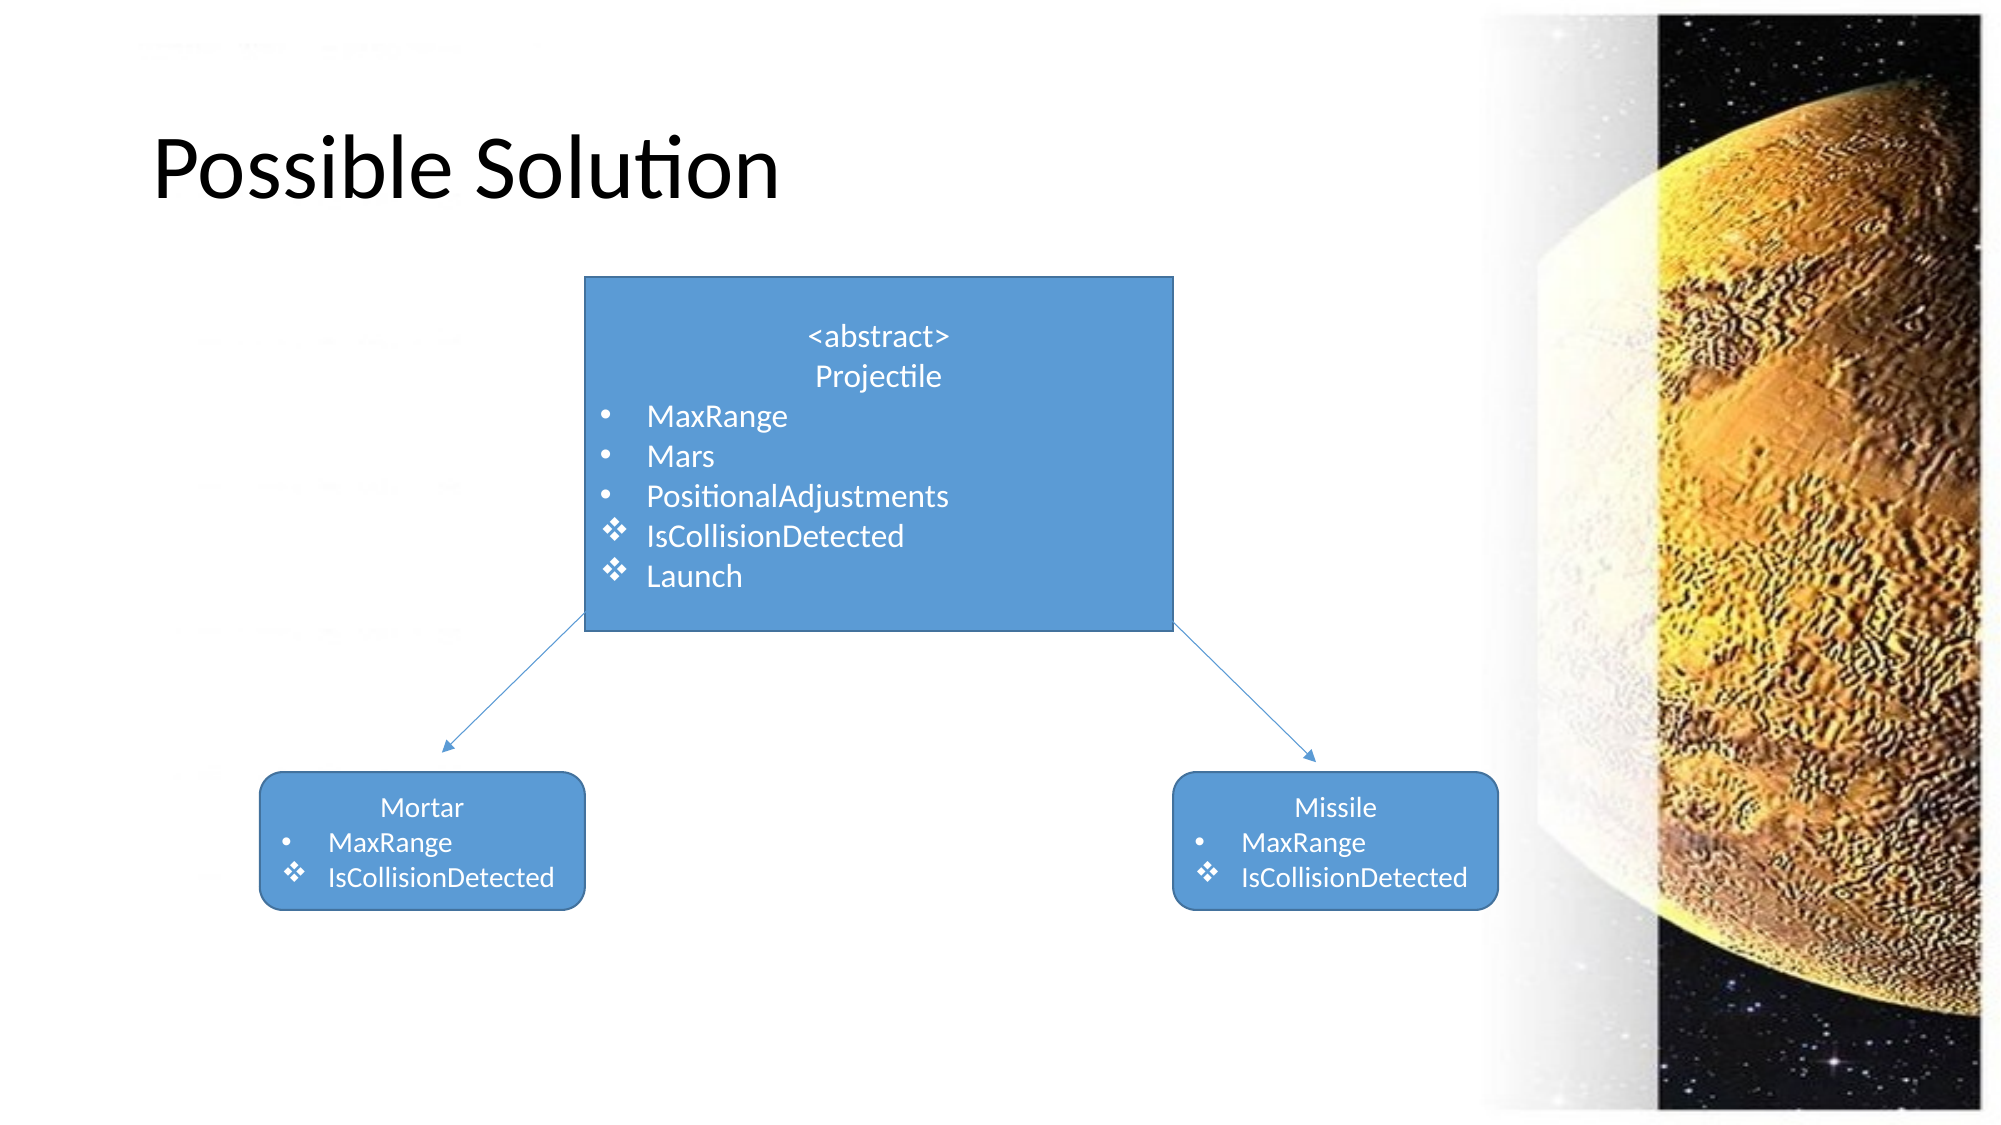

# Possible Solution
<abstract>
Projectile
MaxRange
Mars
PositionalAdjustments
IsCollisionDetected
Launch
Mortar
MaxRange
IsCollisionDetected
Missile
MaxRange
IsCollisionDetected